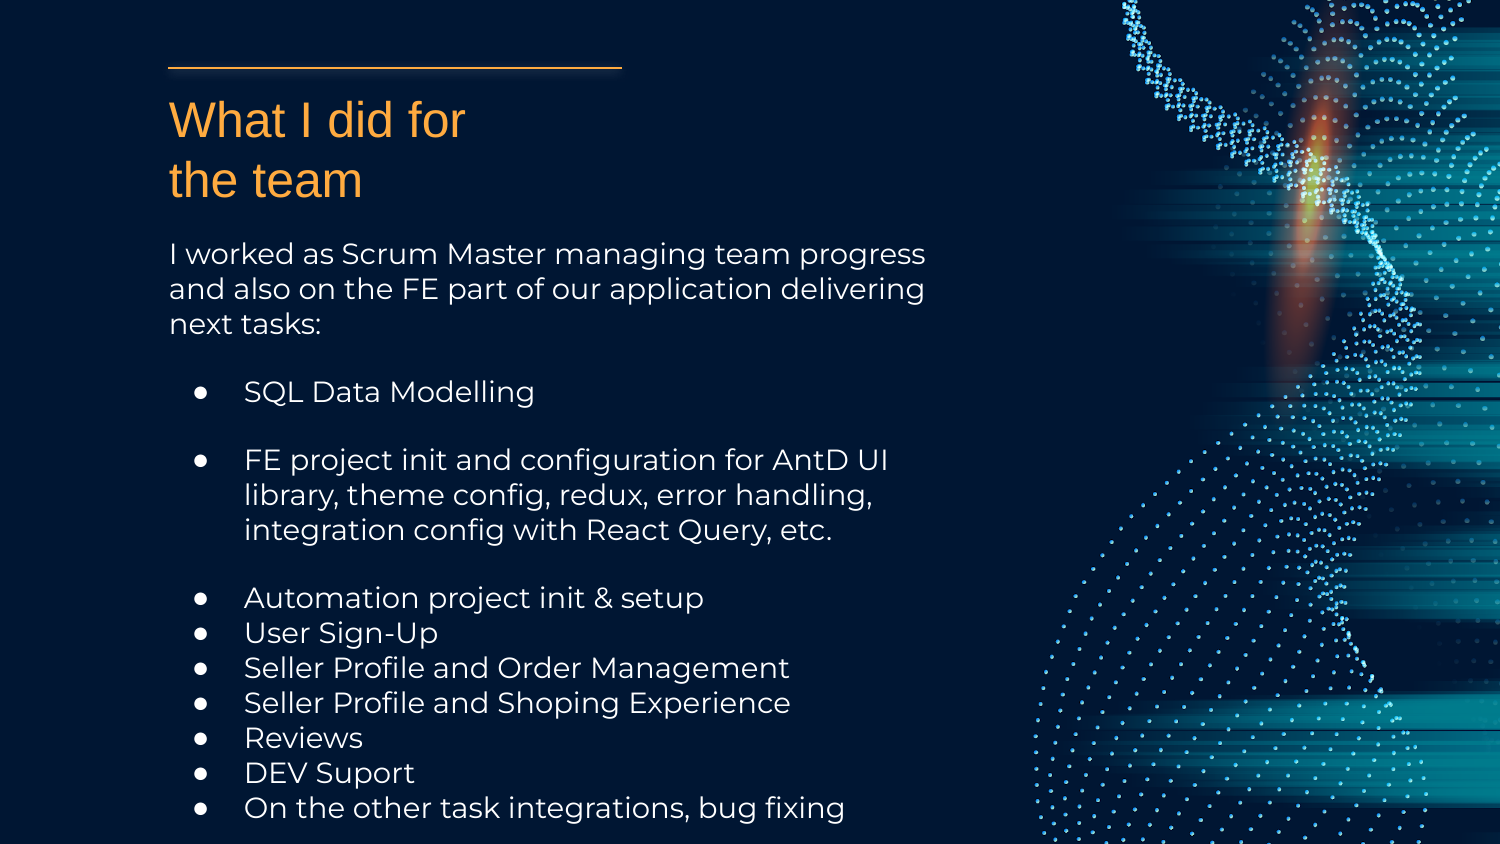

# What I did for the team
I worked as Scrum Master managing team progress and also on the FE part of our application delivering next tasks:
SQL Data Modelling
FE project init and configuration for AntD UI library, theme config, redux, error handling, integration config with React Query, etc.
Automation project init & setup
User Sign-Up
Seller Profile and Order Management
Seller Profile and Shoping Experience
Reviews
DEV Suport
On the other task integrations, bug fixing